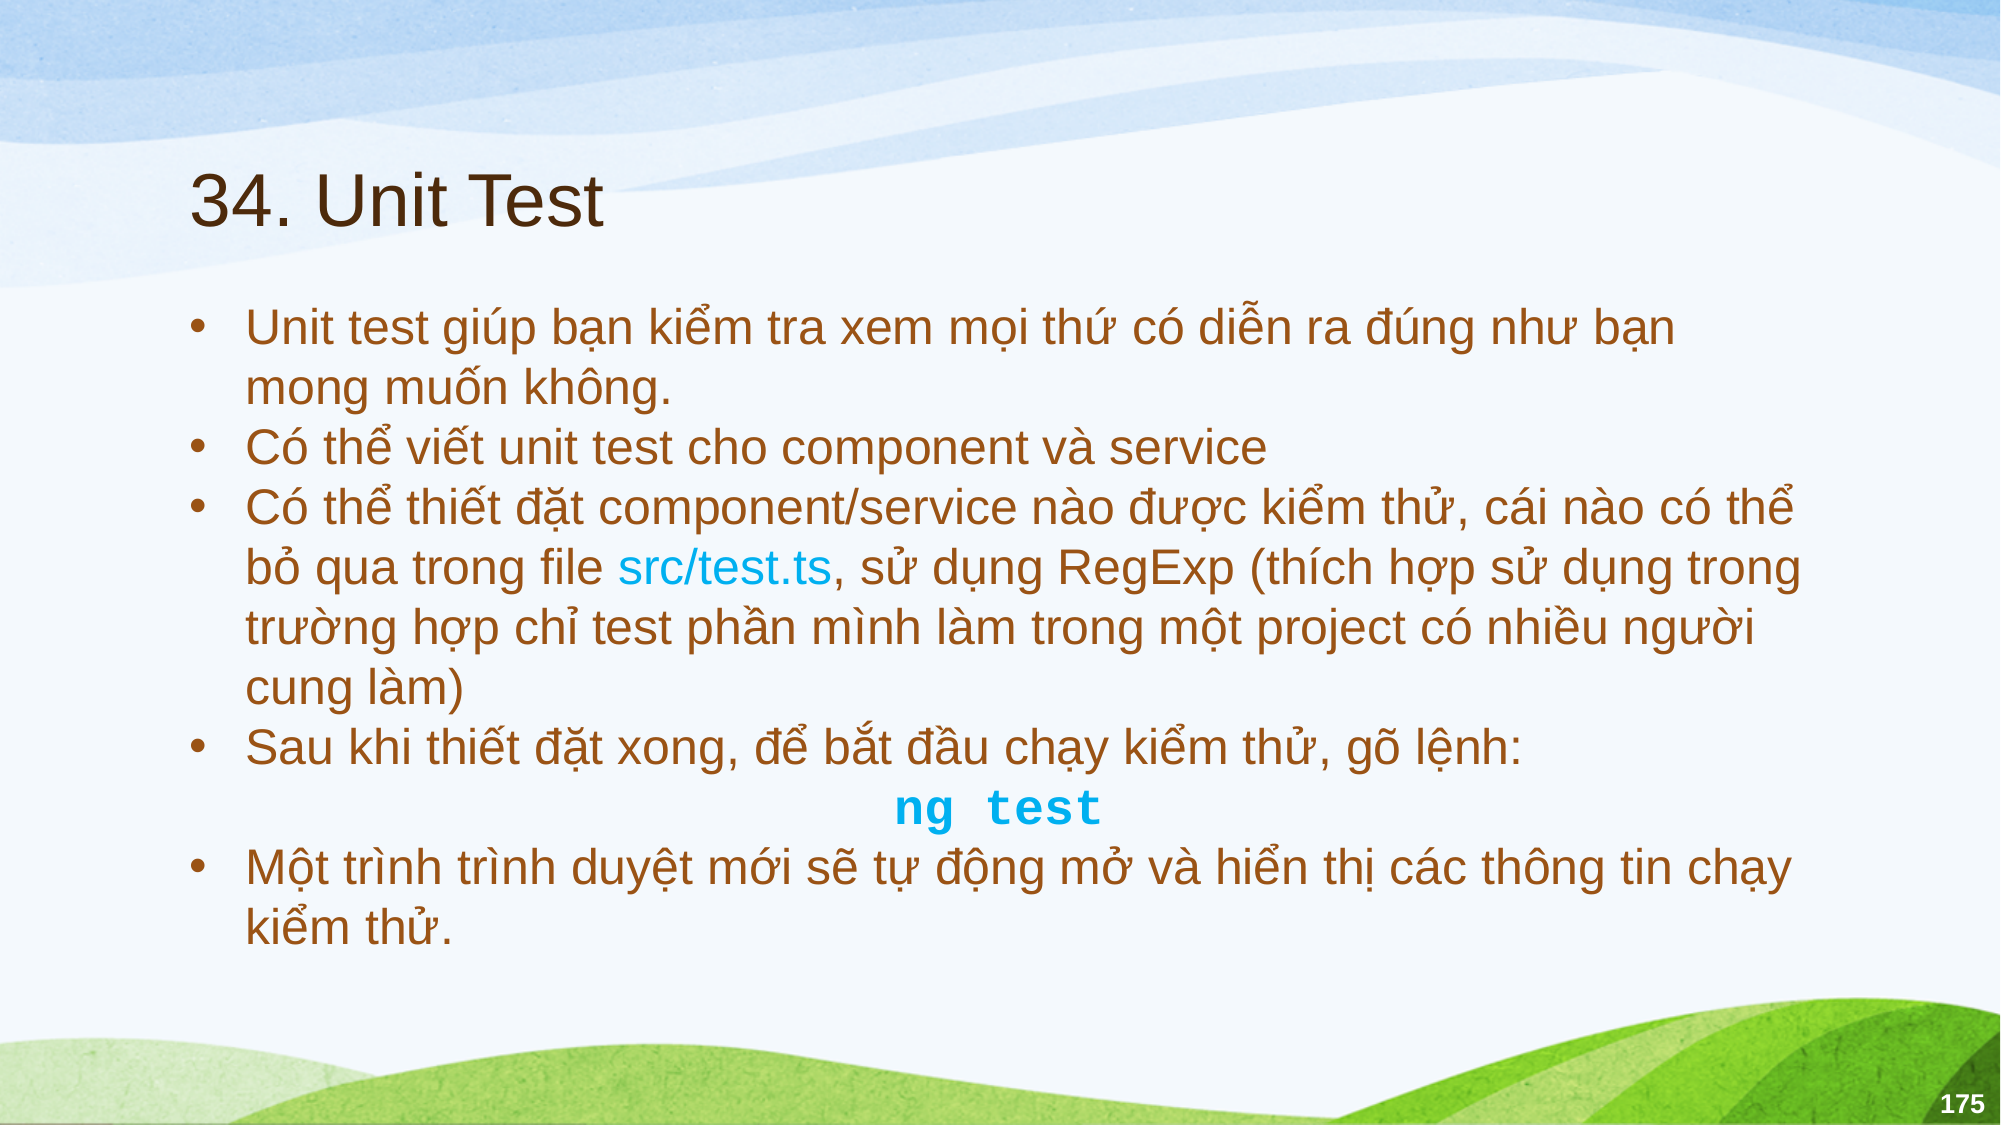

# 34. Unit Test
Unit test giúp bạn kiểm tra xem mọi thứ có diễn ra đúng như bạn mong muốn không.
Có thể viết unit test cho component và service
Có thể thiết đặt component/service nào được kiểm thử, cái nào có thể bỏ qua trong file src/test.ts, sử dụng RegExp (thích hợp sử dụng trong trường hợp chỉ test phần mình làm trong một project có nhiều người cung làm)
Sau khi thiết đặt xong, để bắt đầu chạy kiểm thử, gõ lệnh:
ng test
Một trình trình duyệt mới sẽ tự động mở và hiển thị các thông tin chạy kiểm thử.
175